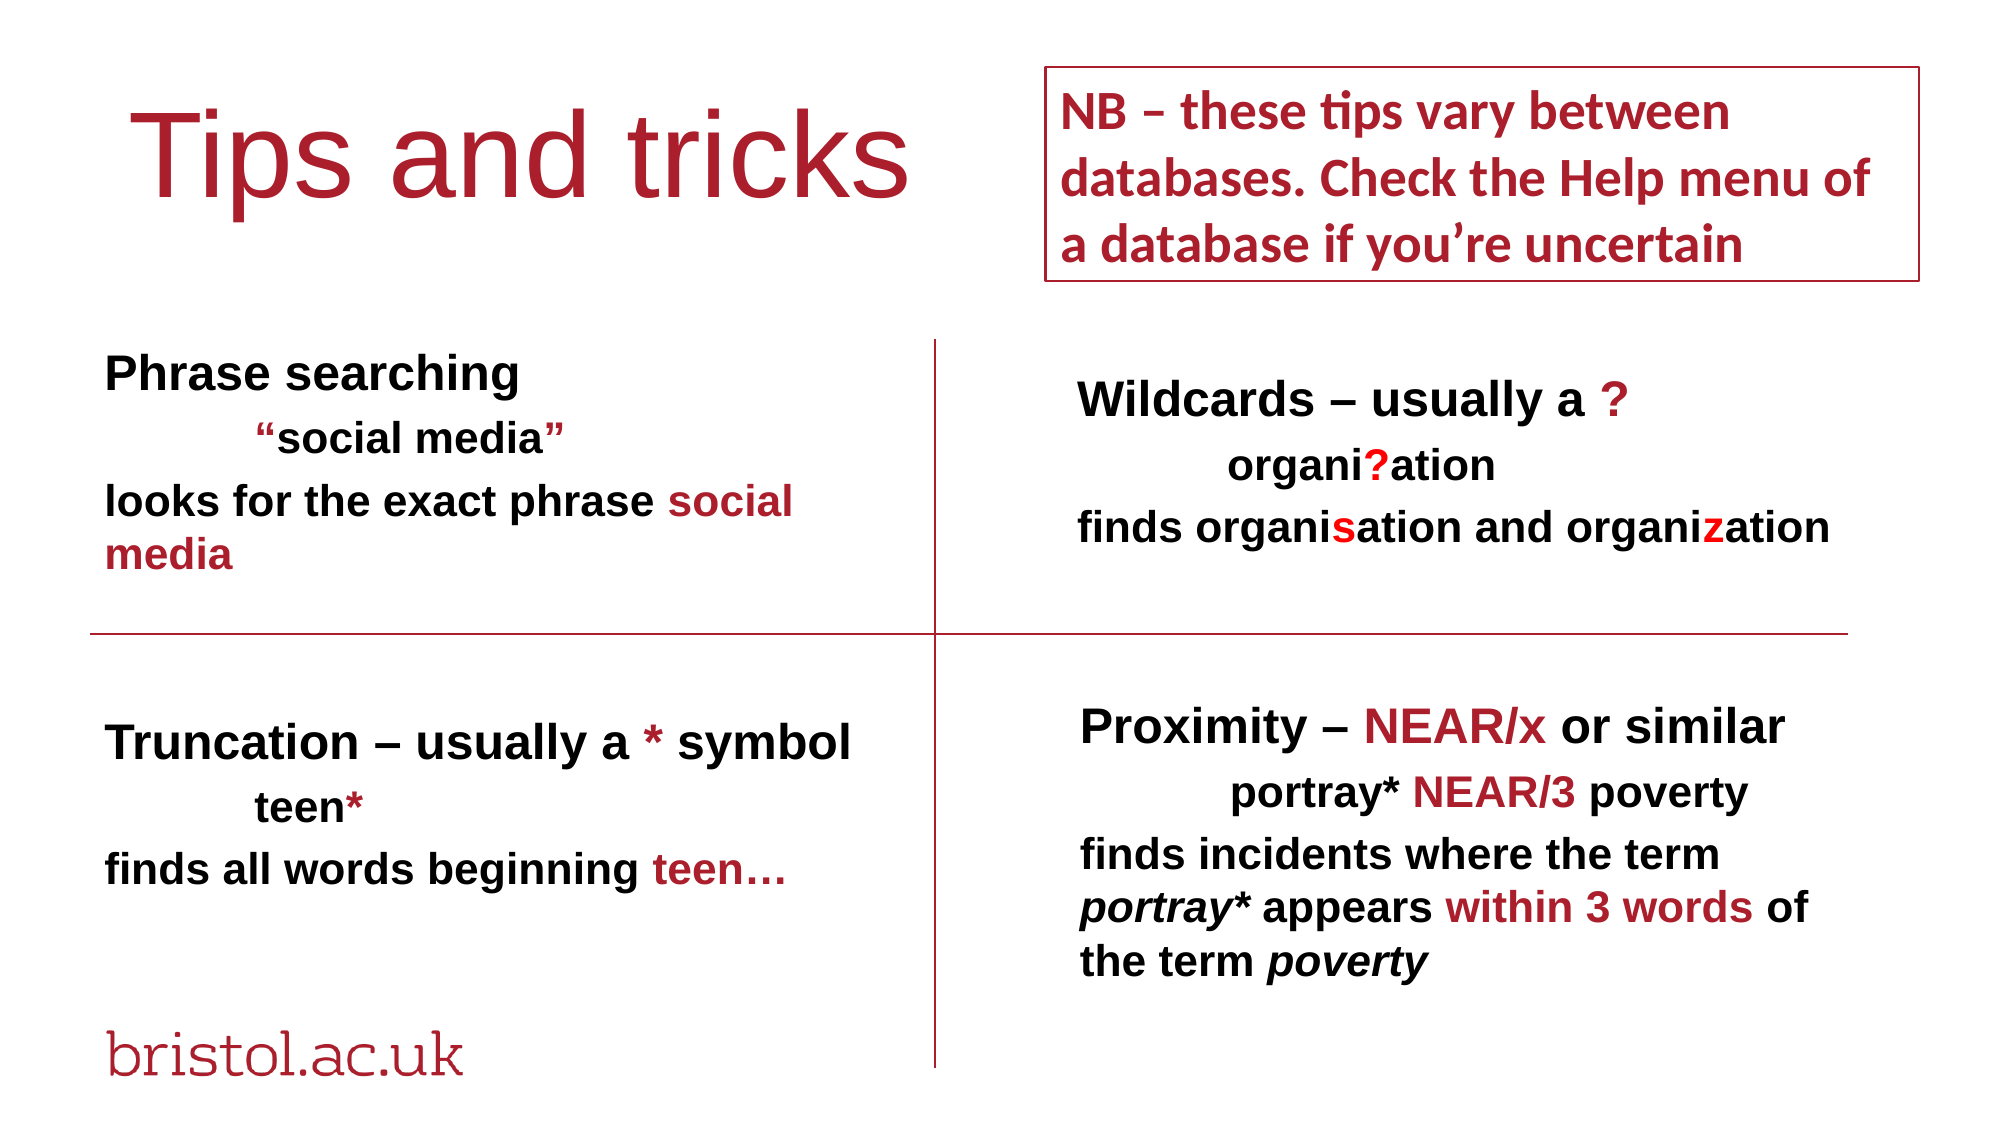

Tips and tricks
NB – these tips vary between databases. Check the Help menu of  a database if you’re uncertain
Phrase searching
	“social media”
looks for the exact phrase social media
Wildcards – usually a ?
	organi?ation
finds organisation and organization
Proximity – NEAR/x or similar
	portray* NEAR/3 poverty
finds incidents where the term portray* appears within 3 words of the term poverty
Truncation – usually a * symbol
	teen*
finds all words beginning teen…